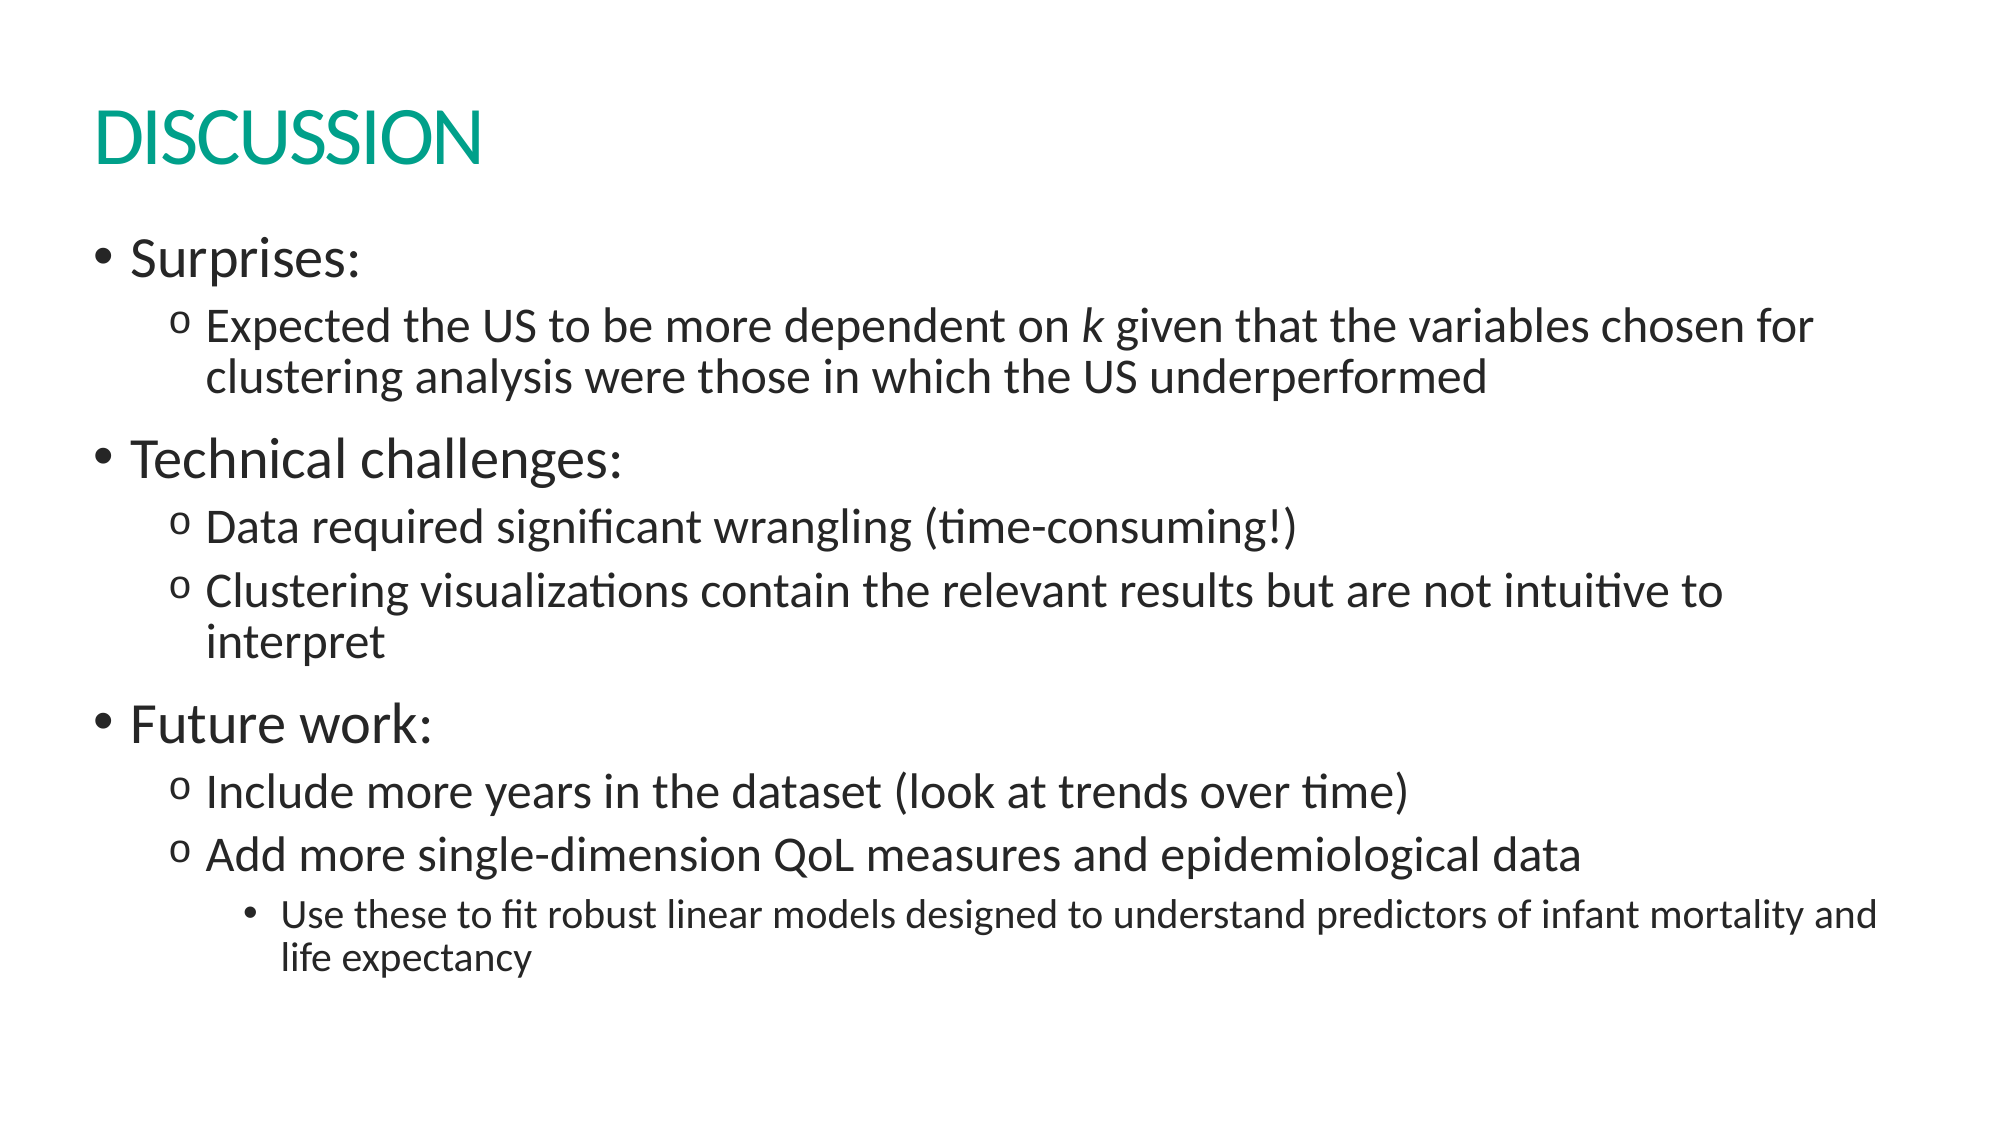

# DISCUSSION
Surprises:
Expected the US to be more dependent on k given that the variables chosen for clustering analysis were those in which the US underperformed
Technical challenges:
Data required significant wrangling (time-consuming!)
Clustering visualizations contain the relevant results but are not intuitive to interpret
Future work:
Include more years in the dataset (look at trends over time)
Add more single-dimension QoL measures and epidemiological data
Use these to fit robust linear models designed to understand predictors of infant mortality and life expectancy